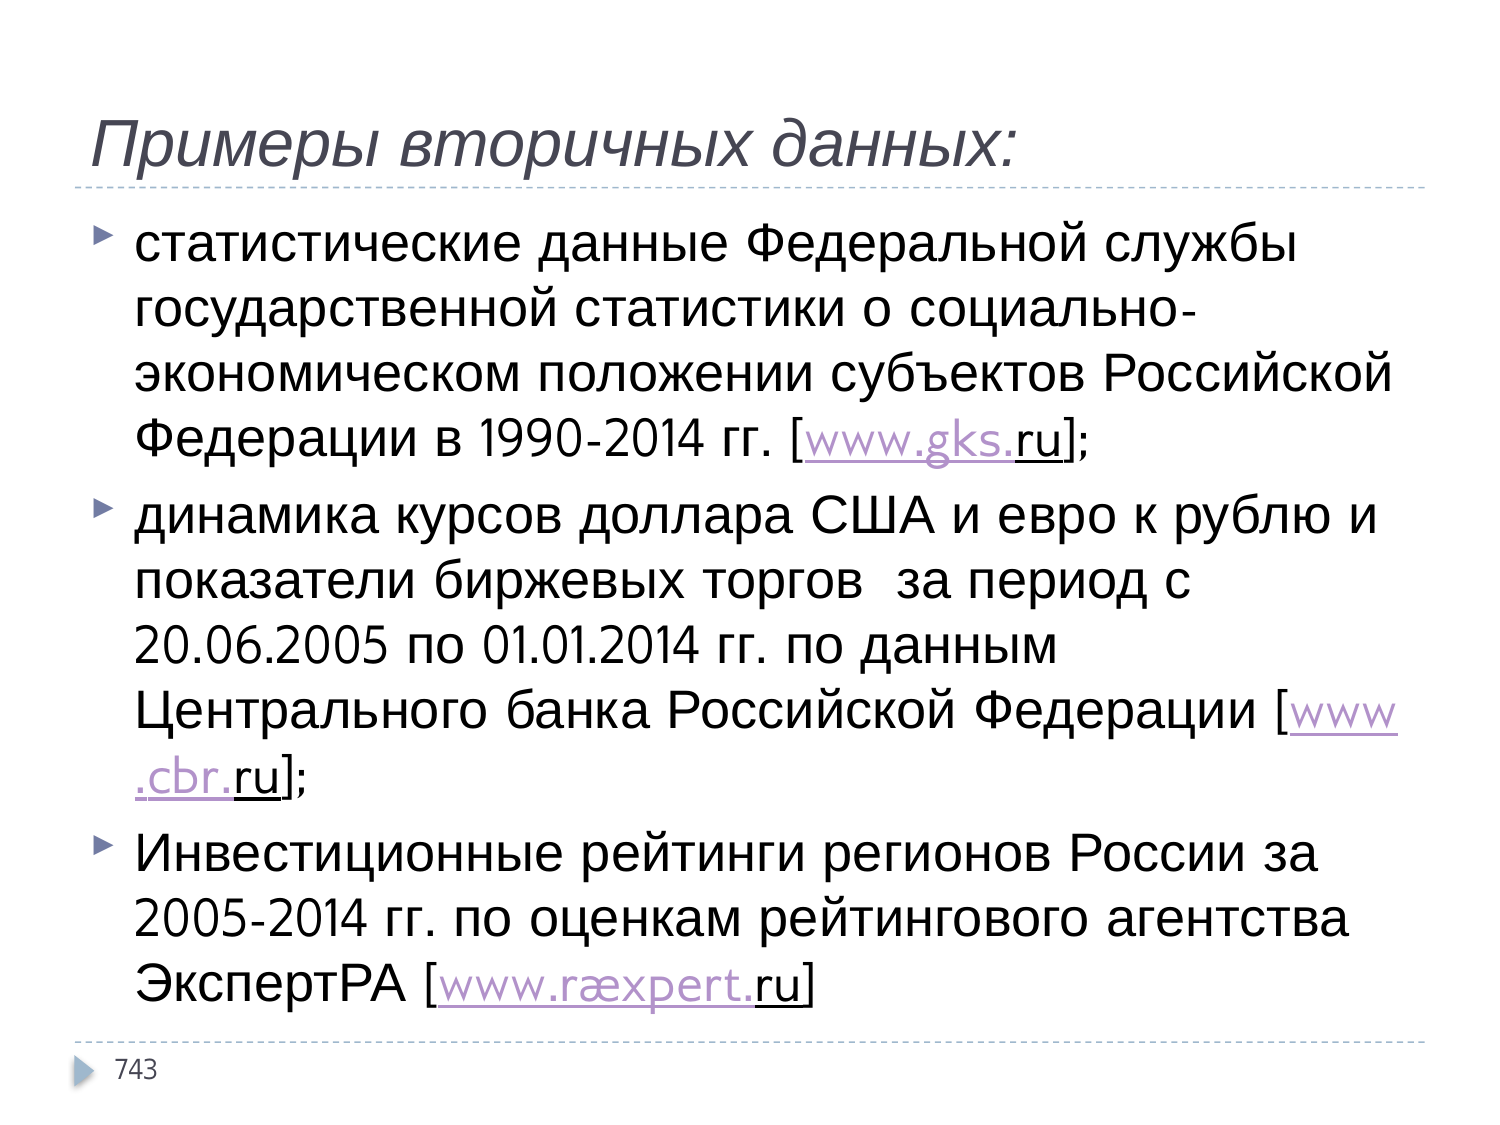

# Примеры вторичных данных:
статистические данные Федеральной службы государственной статистики о социально-экономическом положении субъектов Российской Федерации в 1990-2014 гг. [www.gks.ru];
динамика курсов доллара США и евро к рублю и показатели биржевых торгов  за период с 20.06.2005 по 01.01.2014 гг. по данным Центрального банка Российской Федерации [www.cbr.ru];
Инвестиционные рейтинги регионов России за 2005-2014 гг. по оценкам рейтингового агентства ЭкспертРА [www.raexpert.ru]

743